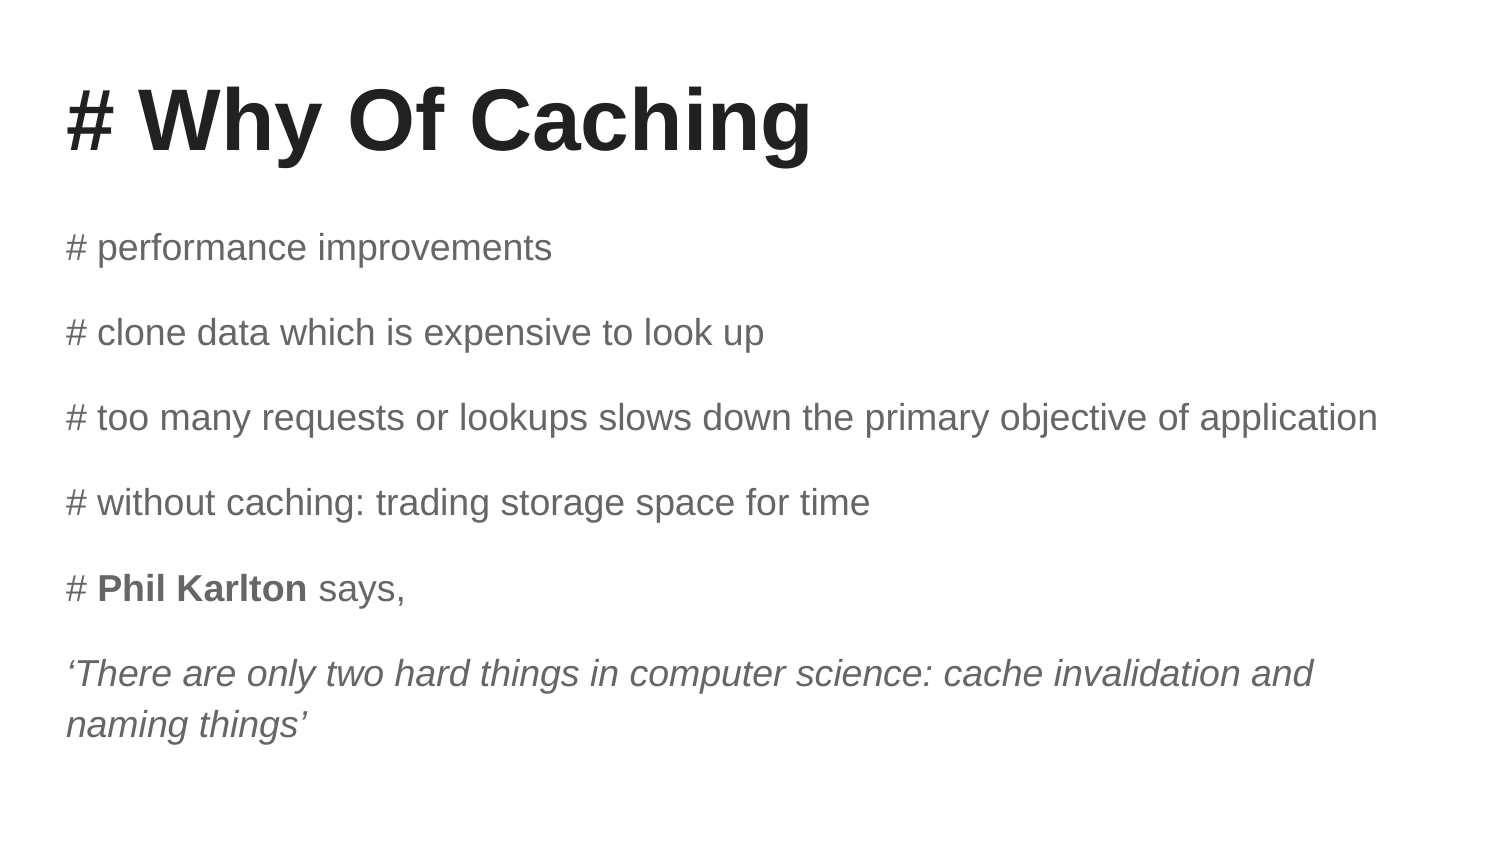

# # Why Of Caching
# performance improvements
# clone data which is expensive to look up
# too many requests or lookups slows down the primary objective of application
# without caching: trading storage space for time
# Phil Karlton says,
‘There are only two hard things in computer science: cache invalidation and naming things’